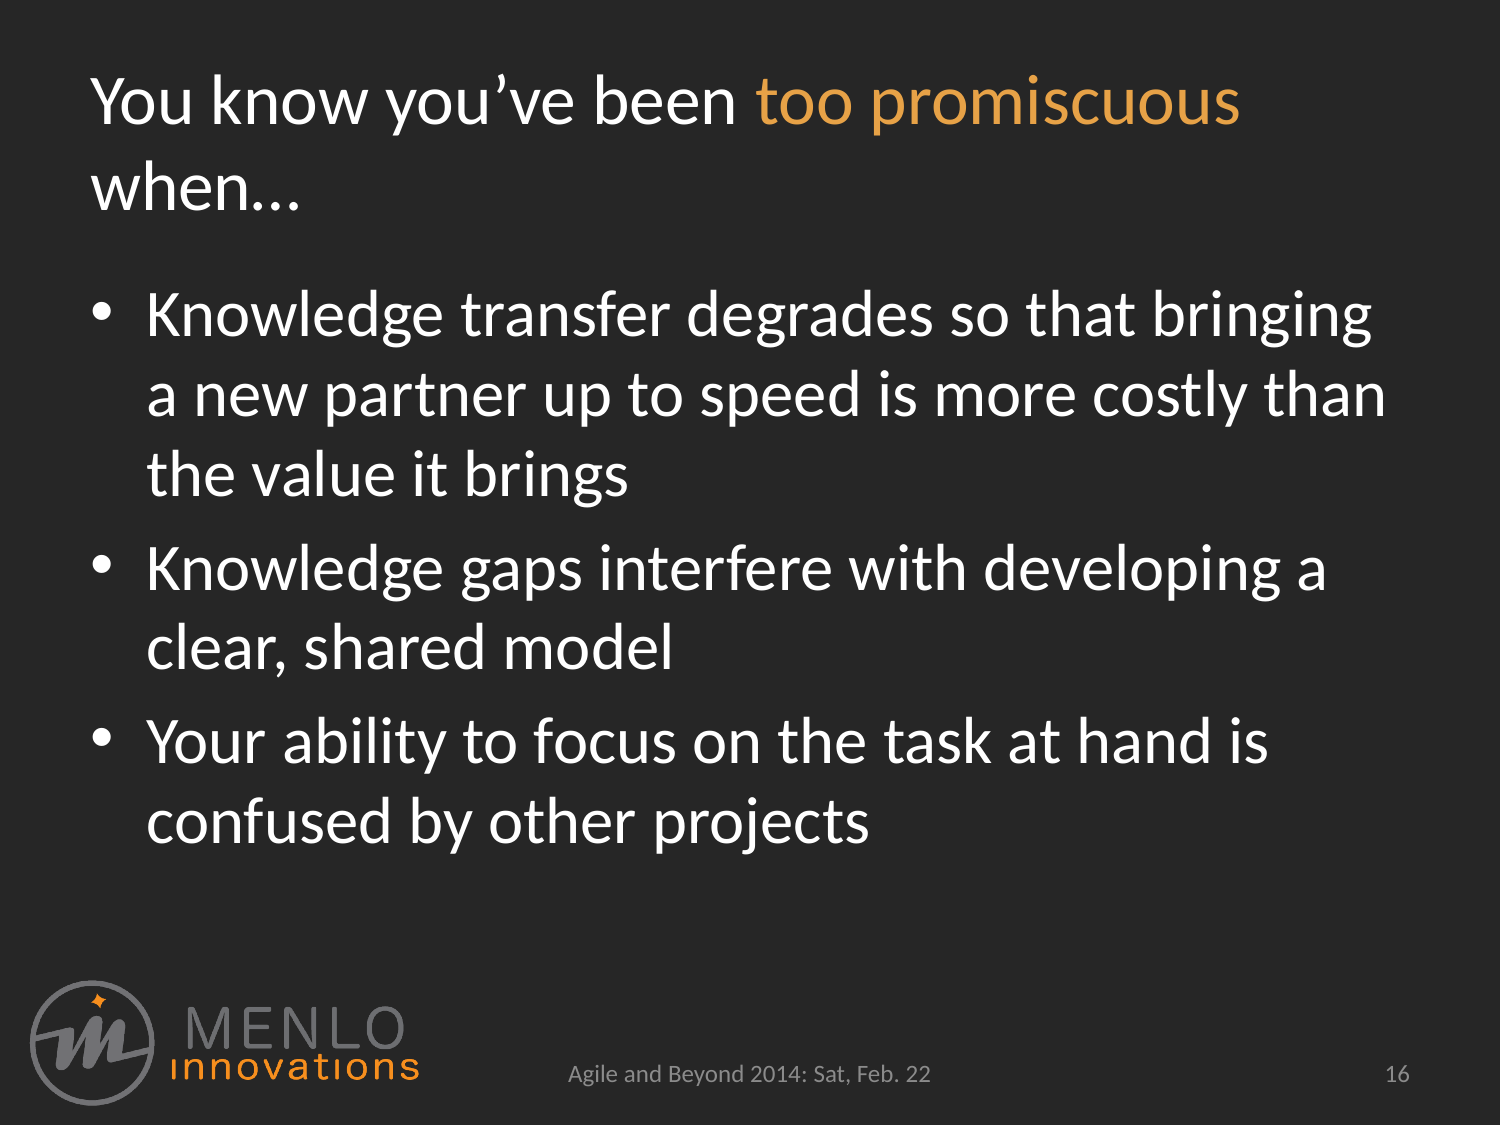

# You know you’ve been too promiscuous when…
Knowledge transfer degrades so that bringing a new partner up to speed is more costly than the value it brings
Knowledge gaps interfere with developing a clear, shared model
Your ability to focus on the task at hand is confused by other projects

Agile and Beyond 2014: Sat, Feb. 22
16